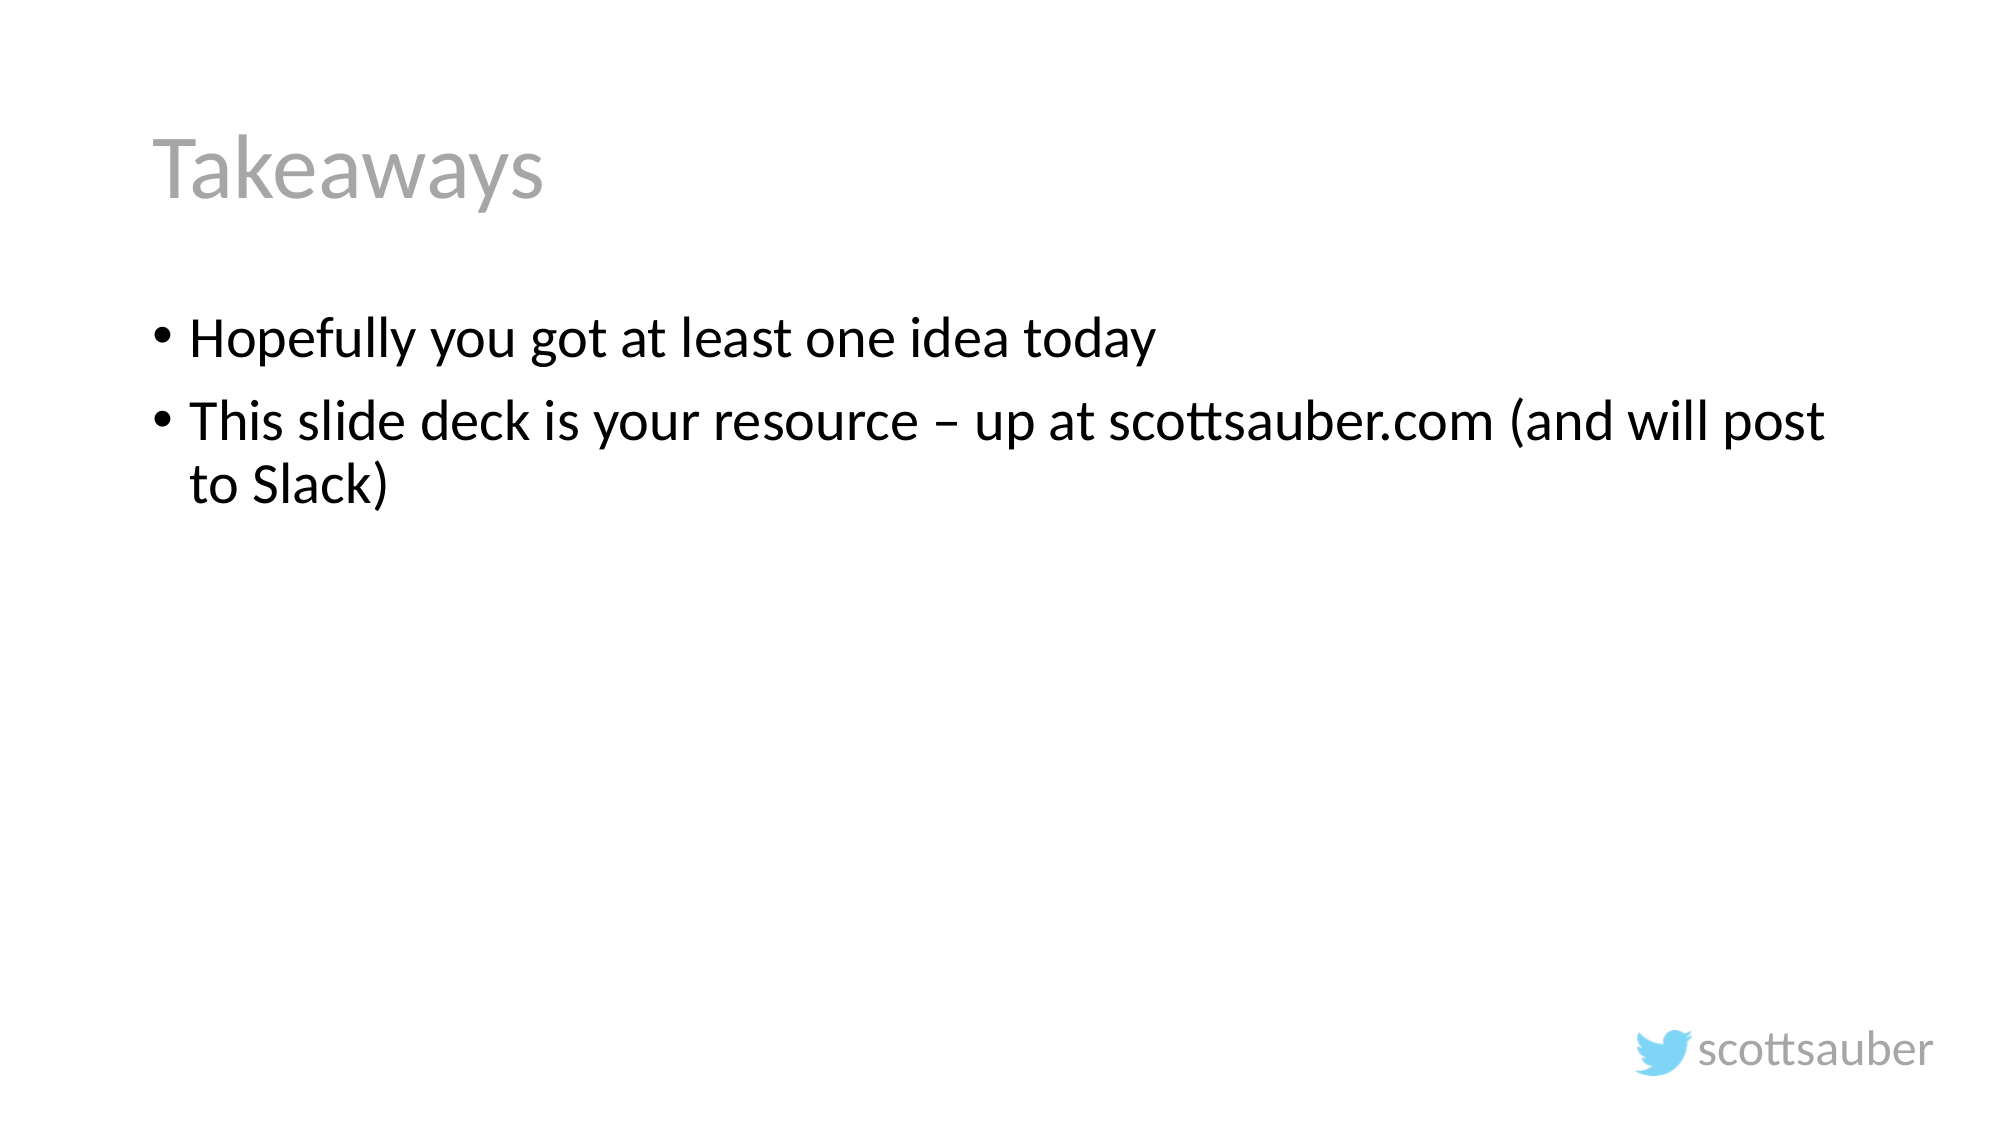

# Takeaways
Hopefully you got at least one idea today
This slide deck is your resource – up at scottsauber.com (and will post to Slack)
scottsauber